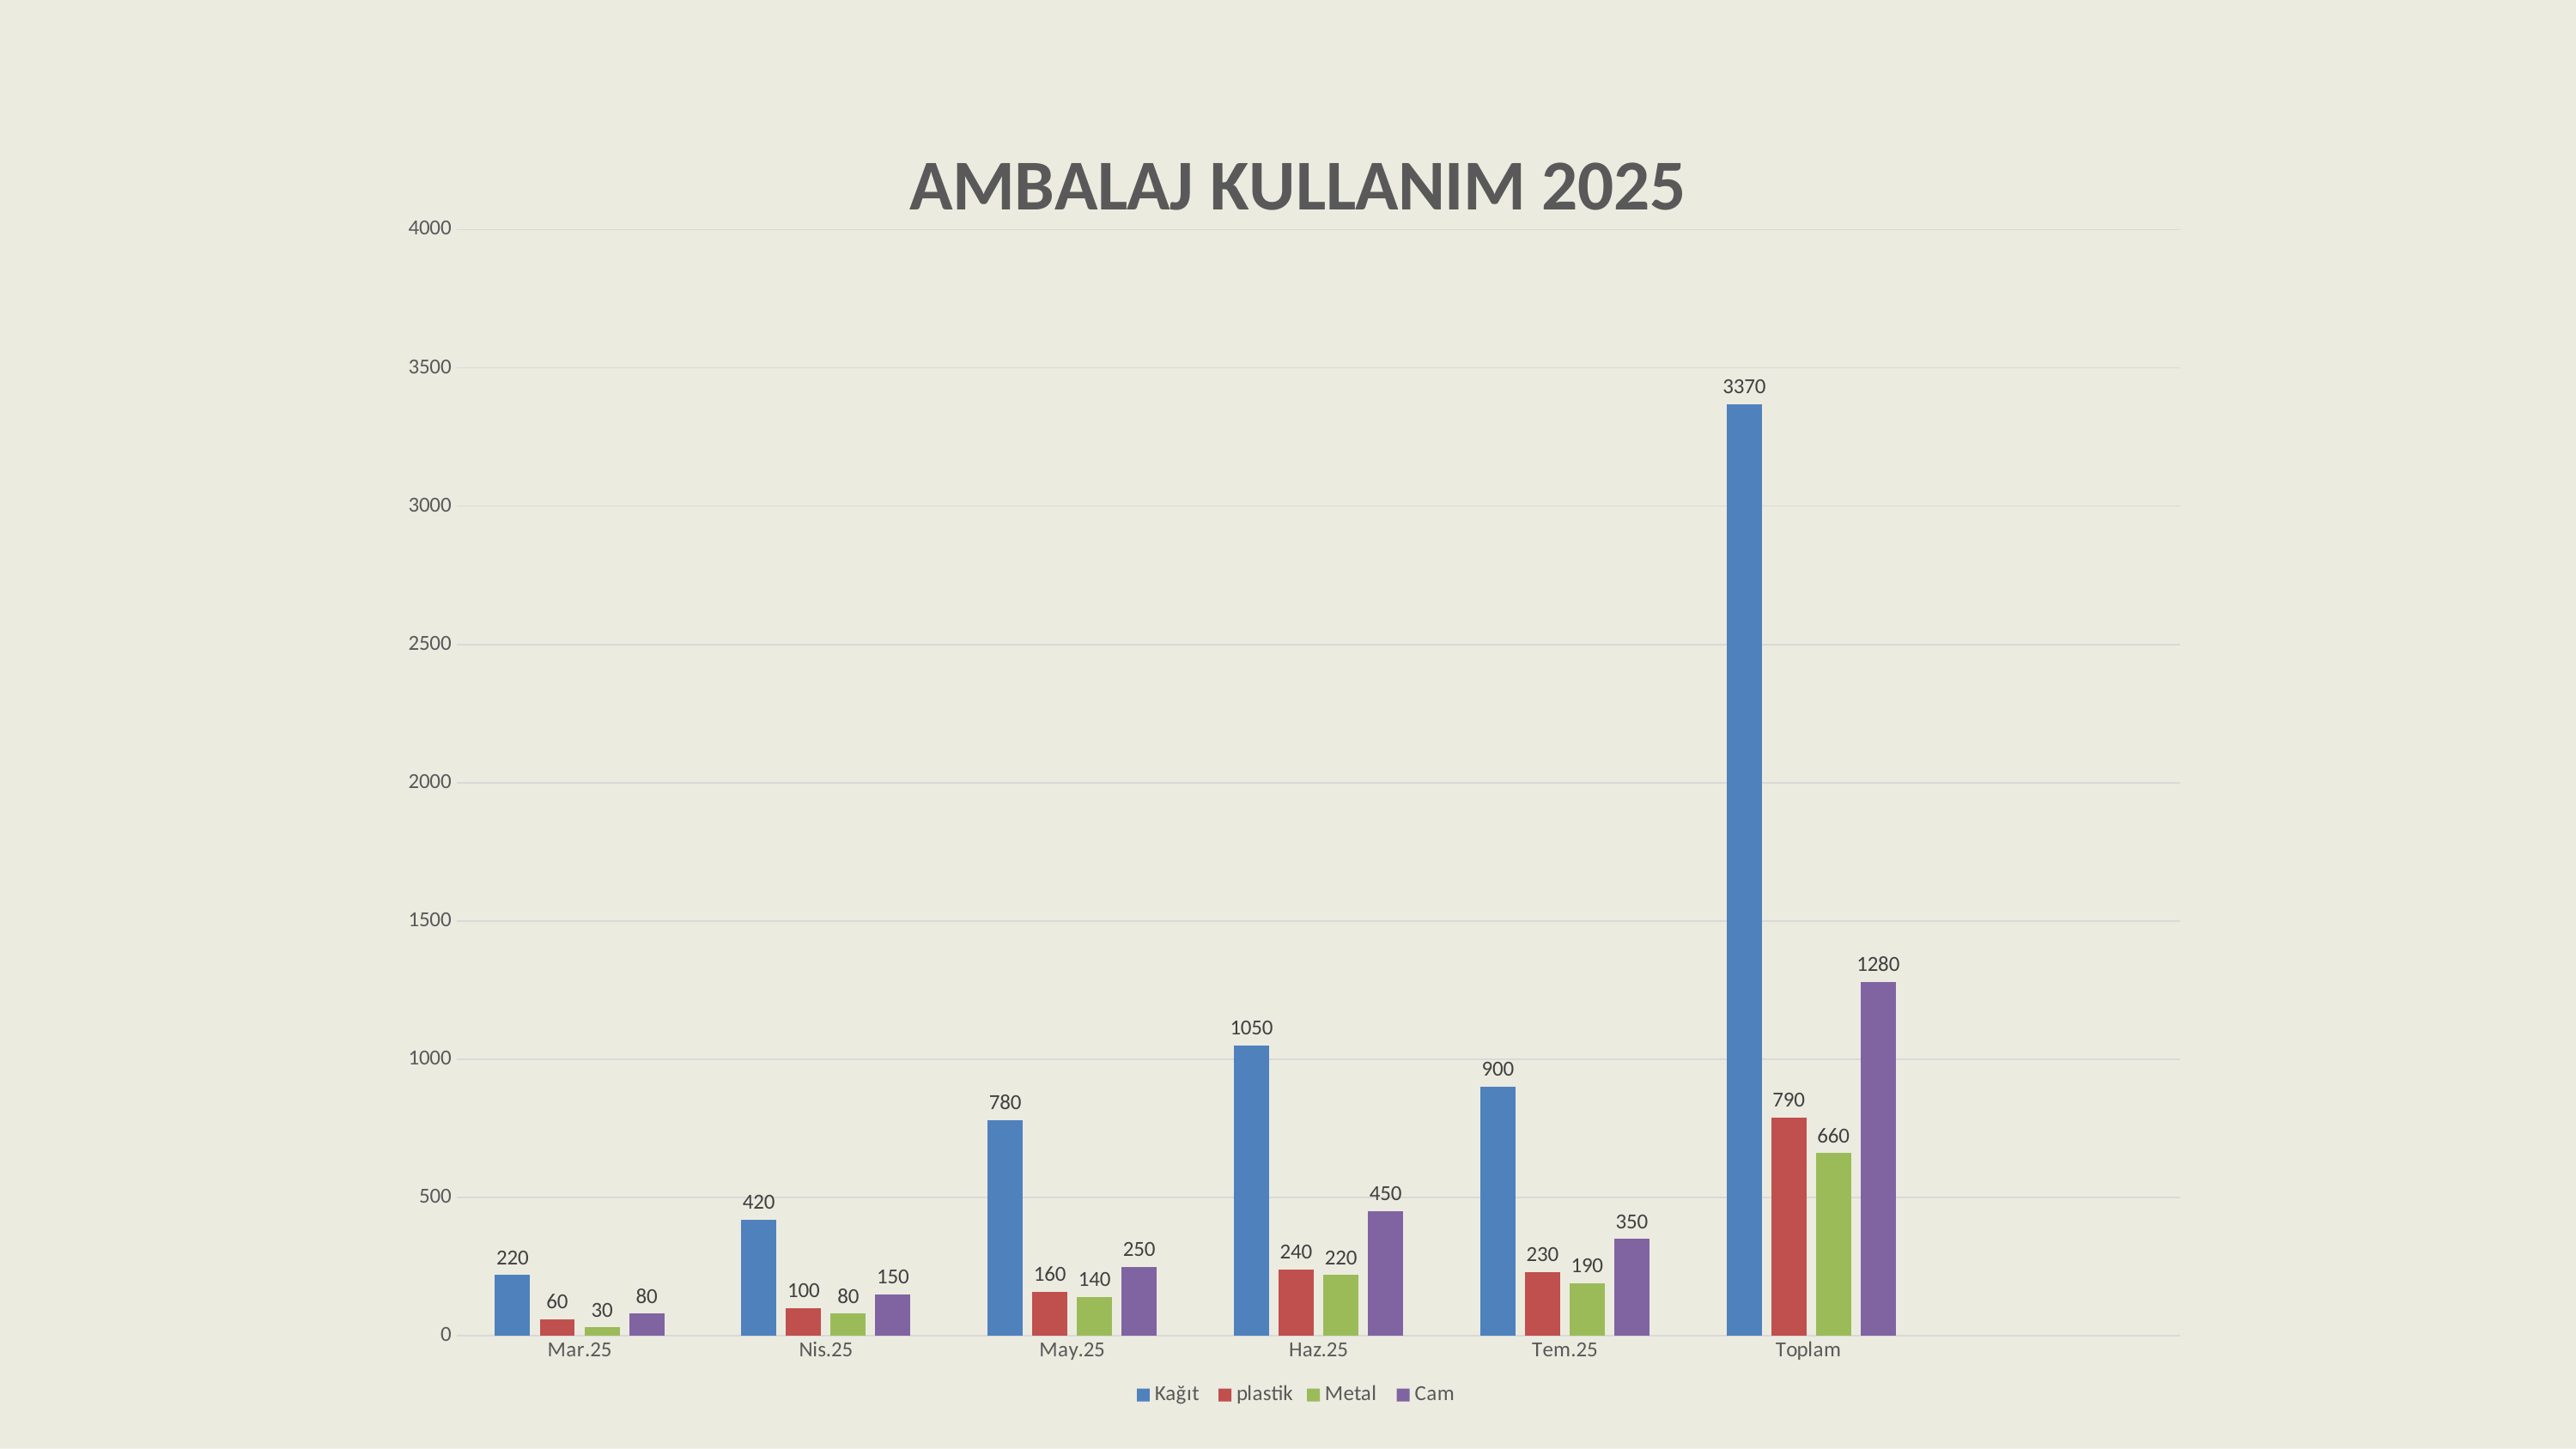

### Chart: AMBALAJ KULLANIM 2025

| Category | Kağıt  | plastik | Metal  | Cam  |
|---|---|---|---|---|
| Mar.25 | 220.0 | 60.0 | 30.0 | 80.0 |
| Nis.25 | 420.0 | 100.0 | 80.0 | 150.0 |
| May.25 | 780.0 | 160.0 | 140.0 | 250.0 |
| Haz.25 | 1050.0 | 240.0 | 220.0 | 450.0 |
| Tem.25 | 900.0 | 230.0 | 190.0 | 350.0 |
| Toplam  | 3370.0 | 790.0 | 660.0 | 1280.0 |